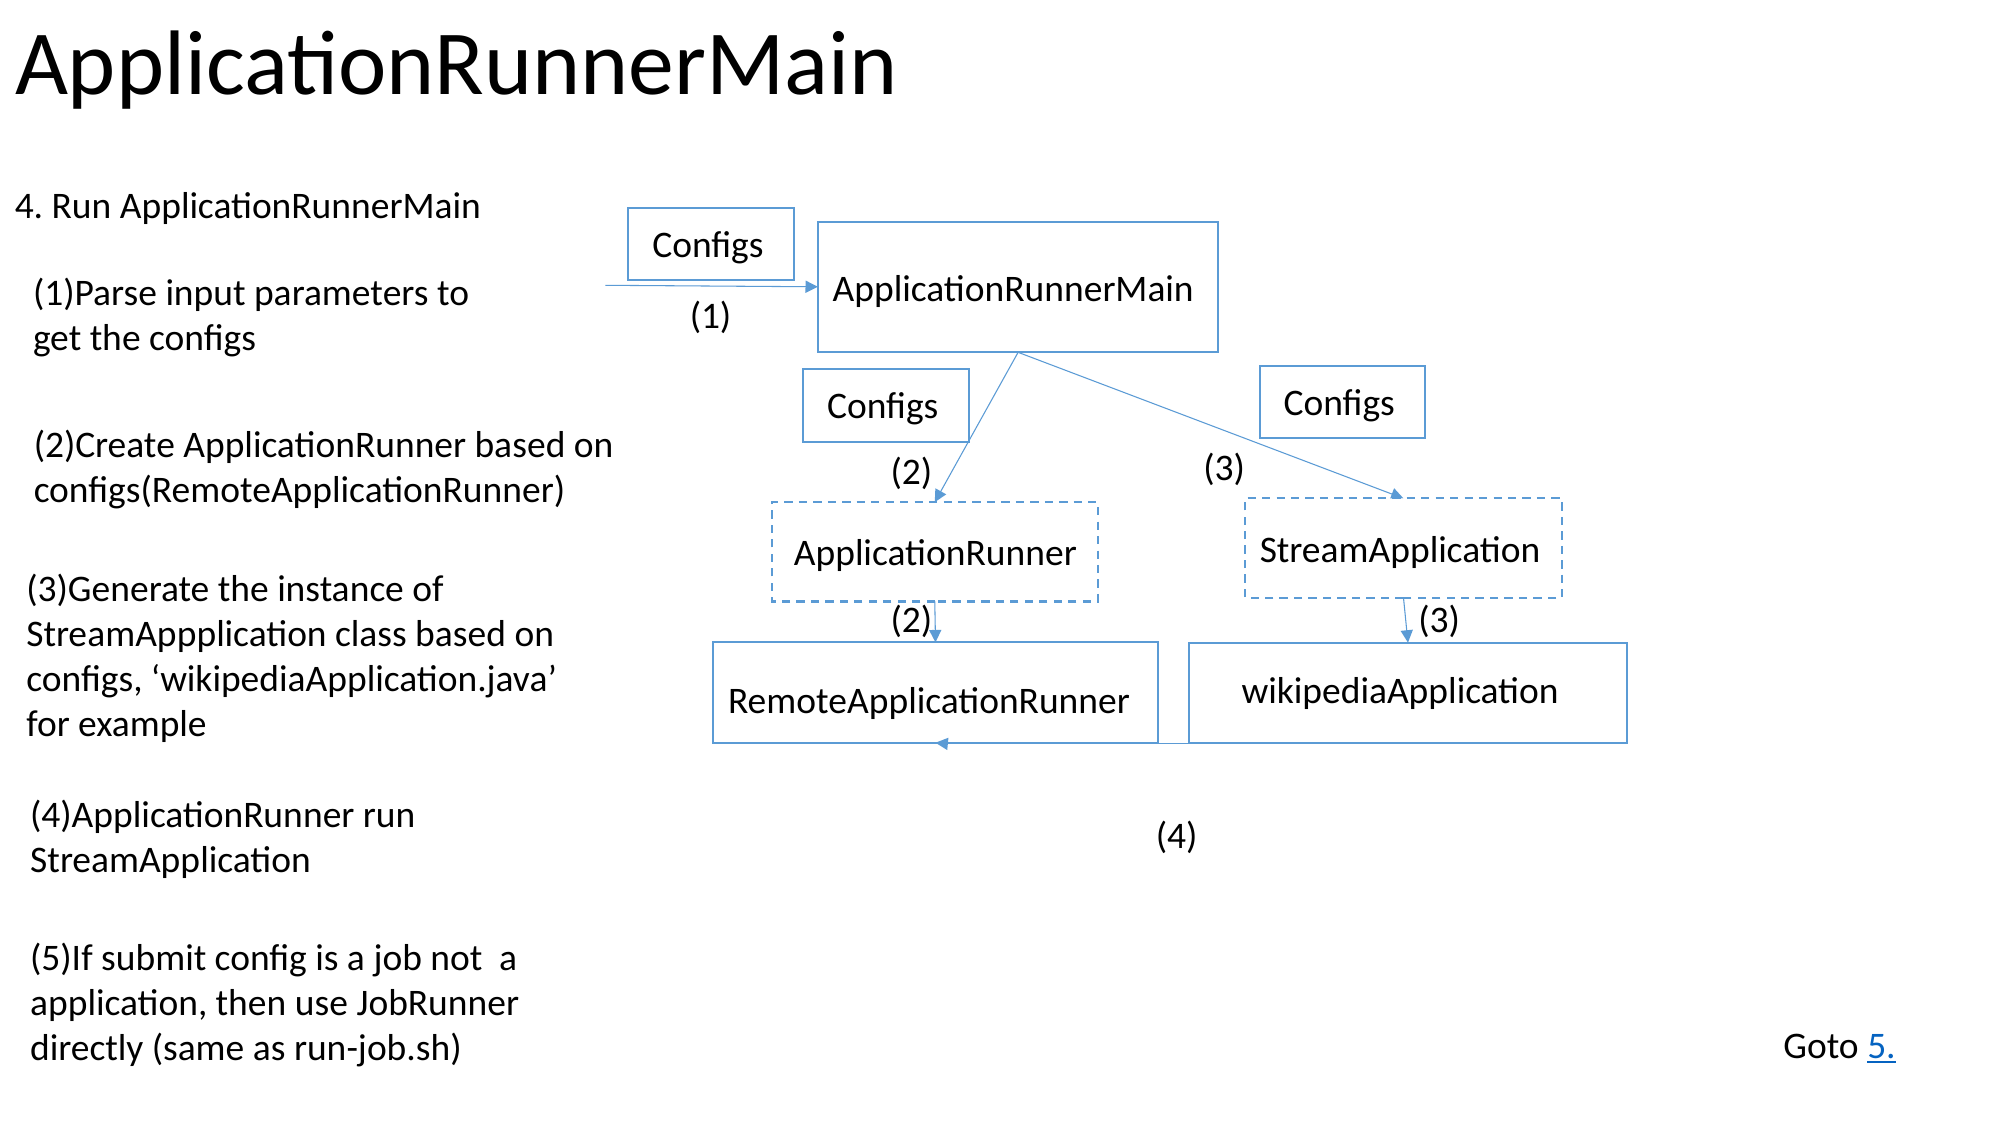

# ApplicationRunnerMain
4. Run ApplicationRunnerMain

Configs

ApplicationRunnerMain
(1)Parse input parameters to get the configs
(1)

Configs
Configs
(2)Create ApplicationRunner based on configs(RemoteApplicationRunner)
(3)
(2)

StreamApplication
ApplicationRunner
(3)Generate the instance of StreamAppplication class based on configs, ‘wikipediaApplication.java’ for example
(2)
(3)

wikipediaApplication
RemoteApplicationRunner
(4)ApplicationRunner run StreamApplication
(4)
(5)If submit config is a job not  a application, then use JobRunner directly (same as run-job.sh)
Goto 5.